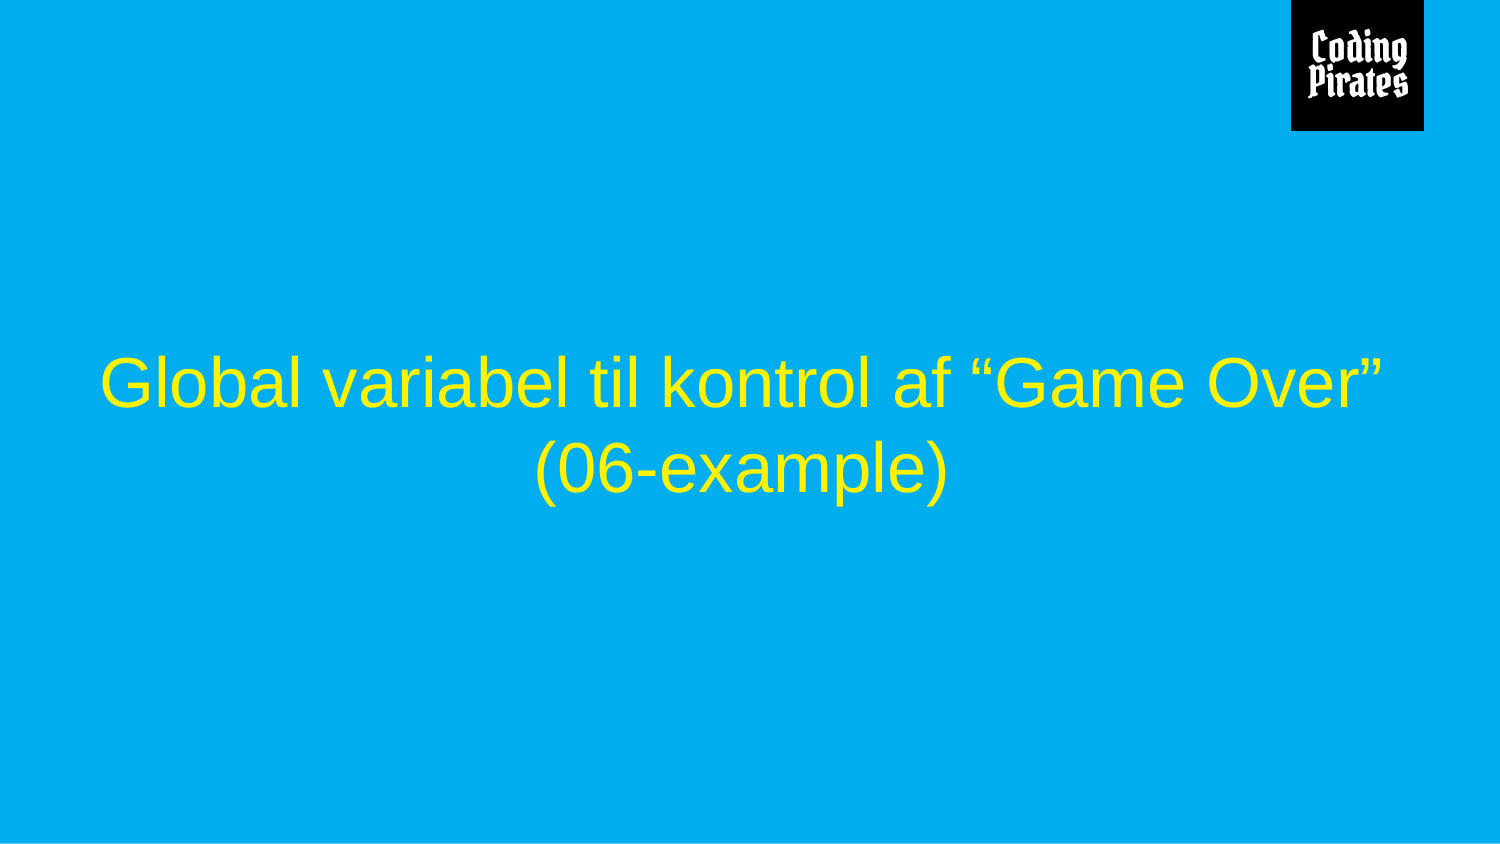

# Global variabel til kontrol af “Game Over”
(06-example)